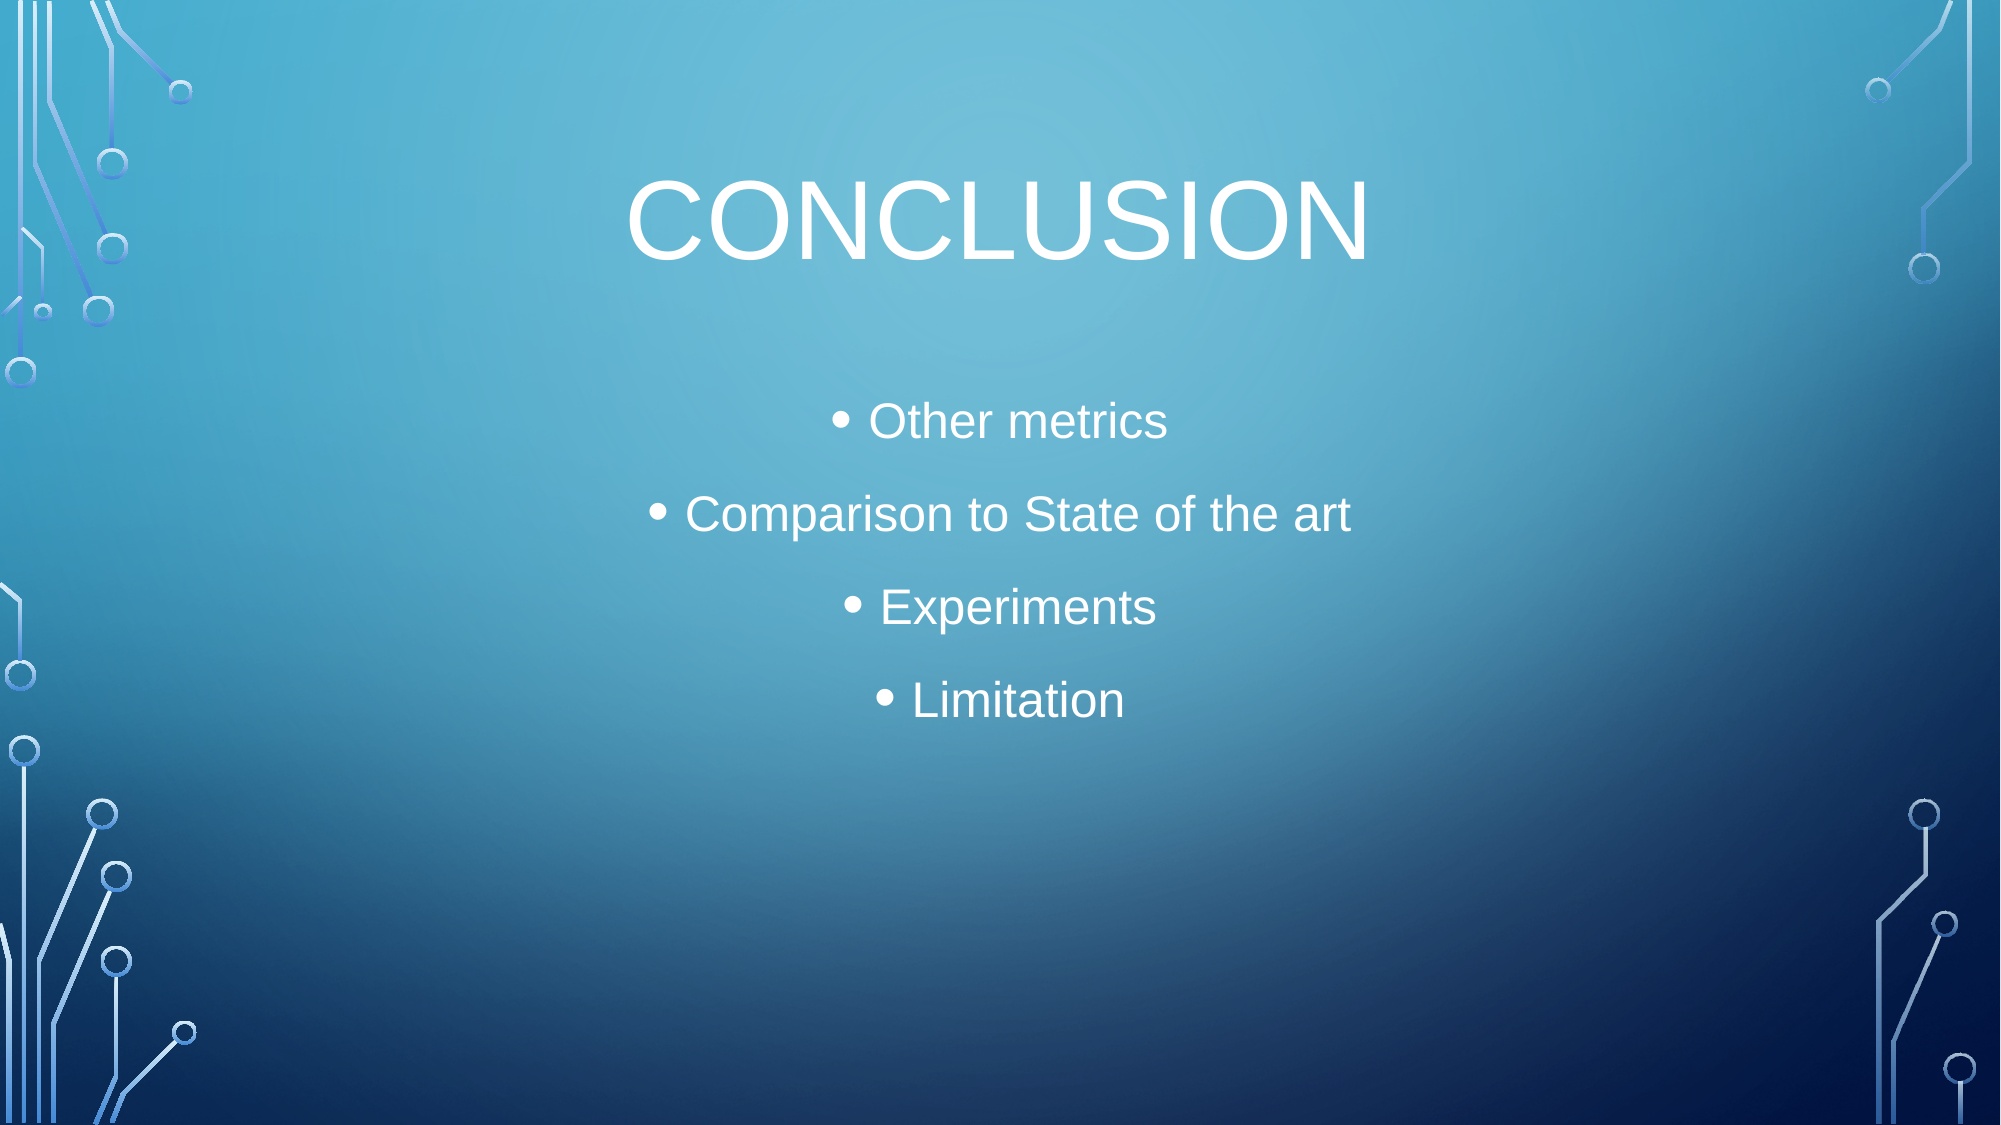

# conclusion
Other metrics
Comparison to State of the art
Experiments
Limitation